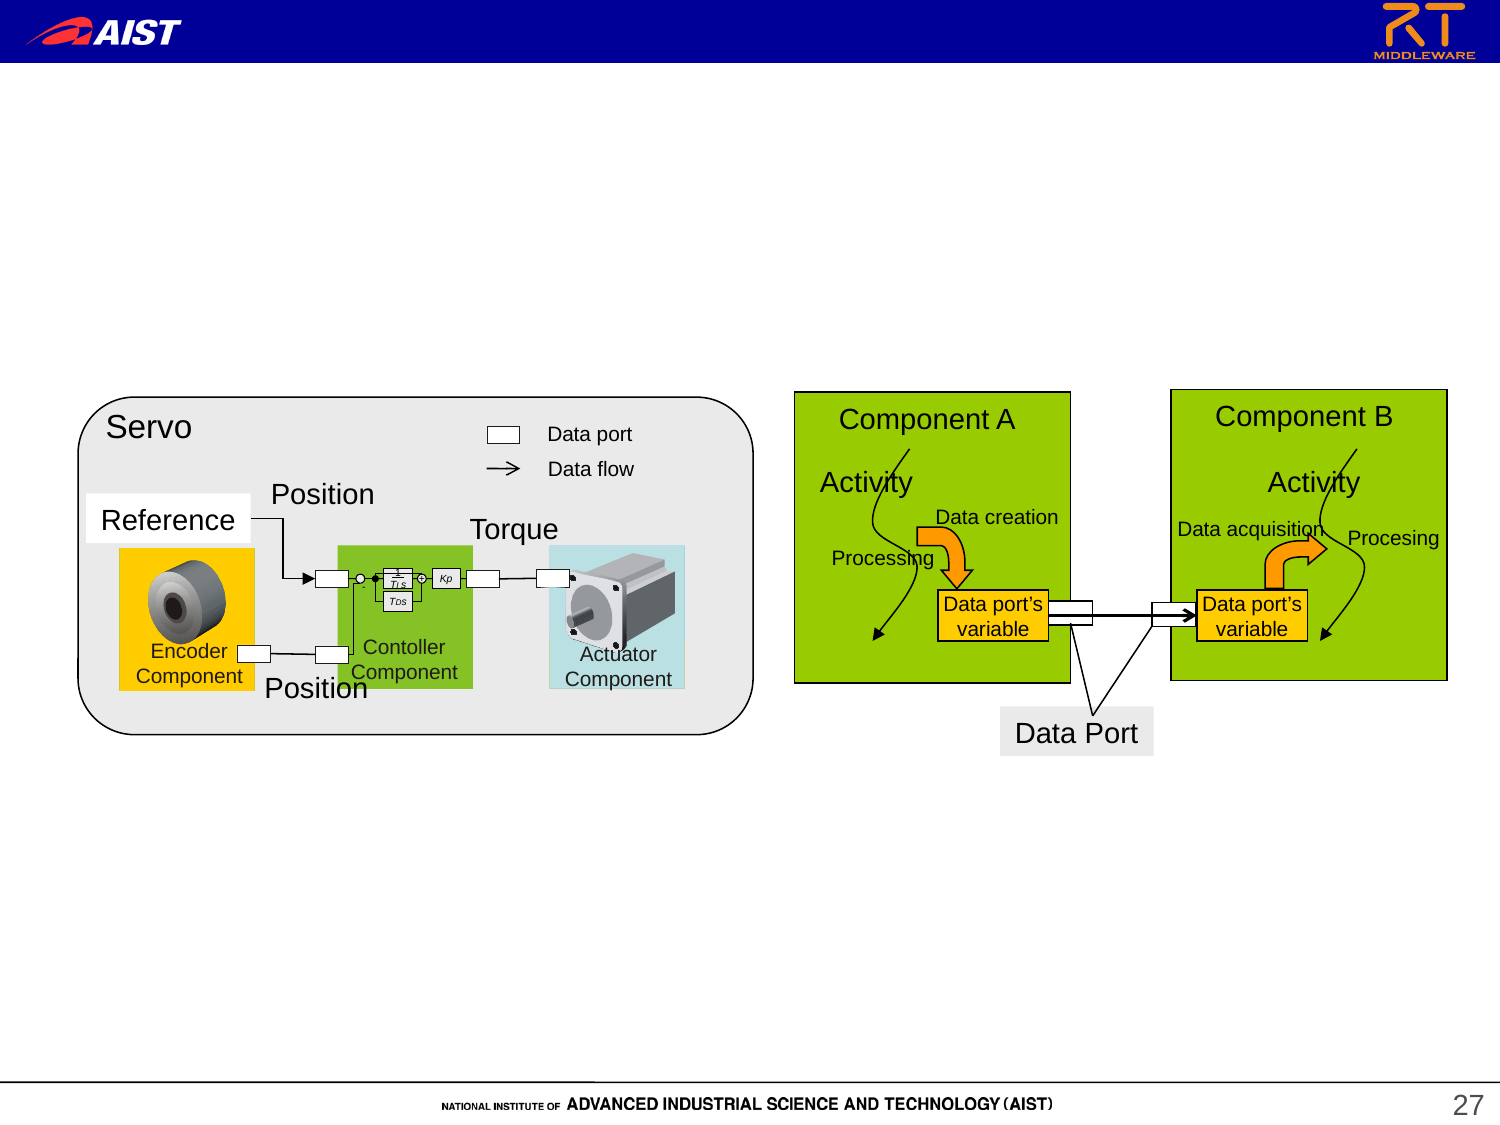

Component B

Component A

Servo
Data port

Data flow

Activity

Activity
Position

Reference
Data creation
Torque
Data acquisition
Procesing

Processing

 1
TI s
Kp

+

-
TDs
Contoller
Component

Data port’s
variable
Data port’s
variable

Encoder
Component

Actuator
Component

Position
Data Port
27